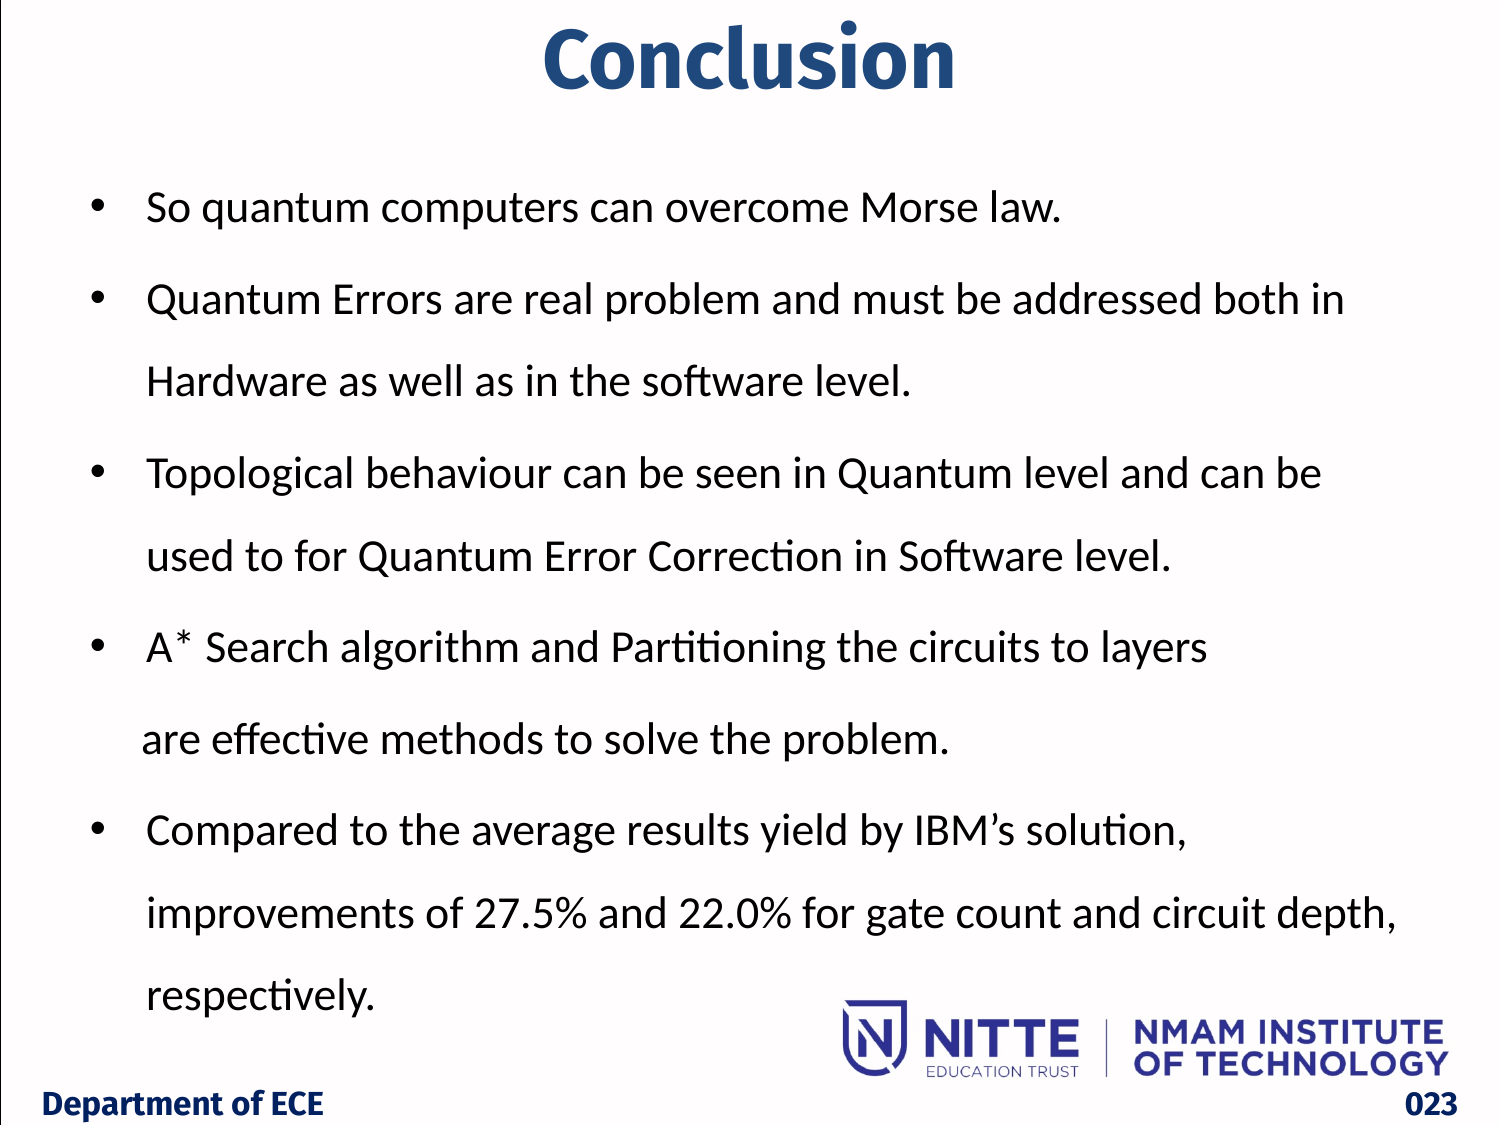

Conclusion
So quantum computers can overcome Morse law.
Quantum Errors are real problem and must be addressed both in Hardware as well as in the software level.
Topological behaviour can be seen in Quantum level and can be used to for Quantum Error Correction in Software level.
A* Search algorithm and Partitioning the circuits to layers
     are effective methods to solve the problem.
Compared to the average results yield by IBM’s solution, improvements of 27.5% and 22.0% for gate count and circuit depth, respectively.
Department of ECE
023